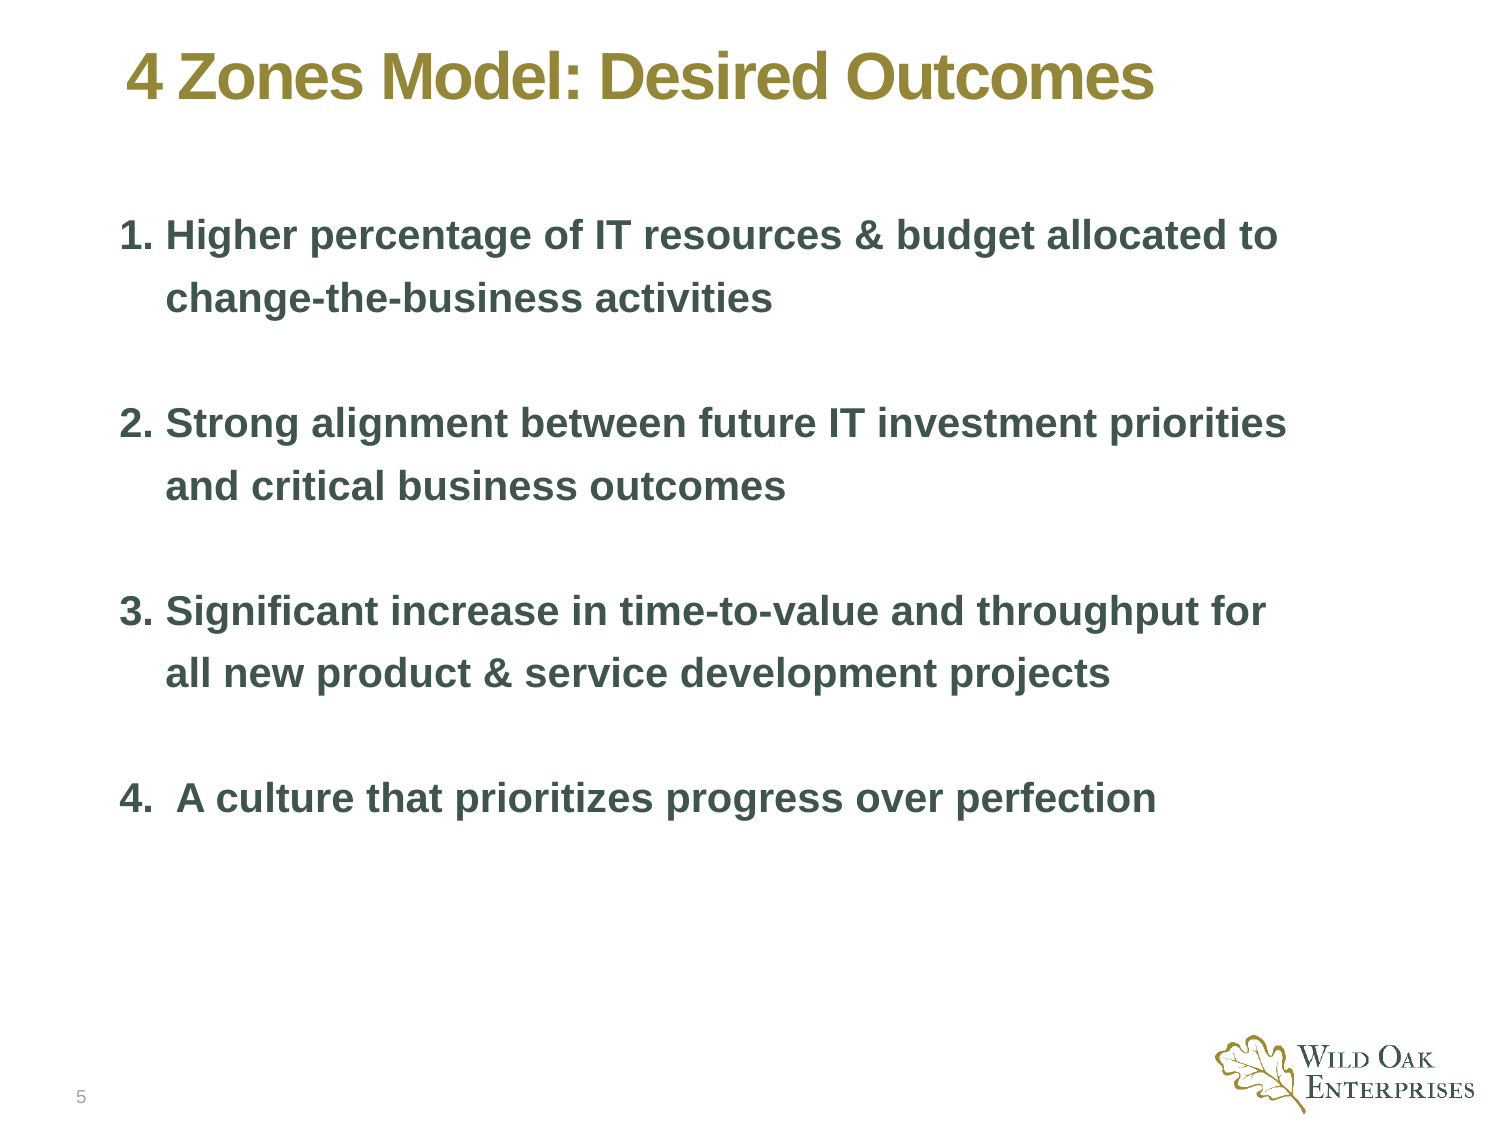

# 4 Zones Model: Desired Outcomes
1. Higher percentage of IT resources & budget allocated to
    change-the-business activities

2. Strong alignment between future IT investment priorities
    and critical business outcomes

3. Significant increase in time-to-value and throughput for
    all new product & service development projects

4.  A culture that prioritizes progress over perfection
5